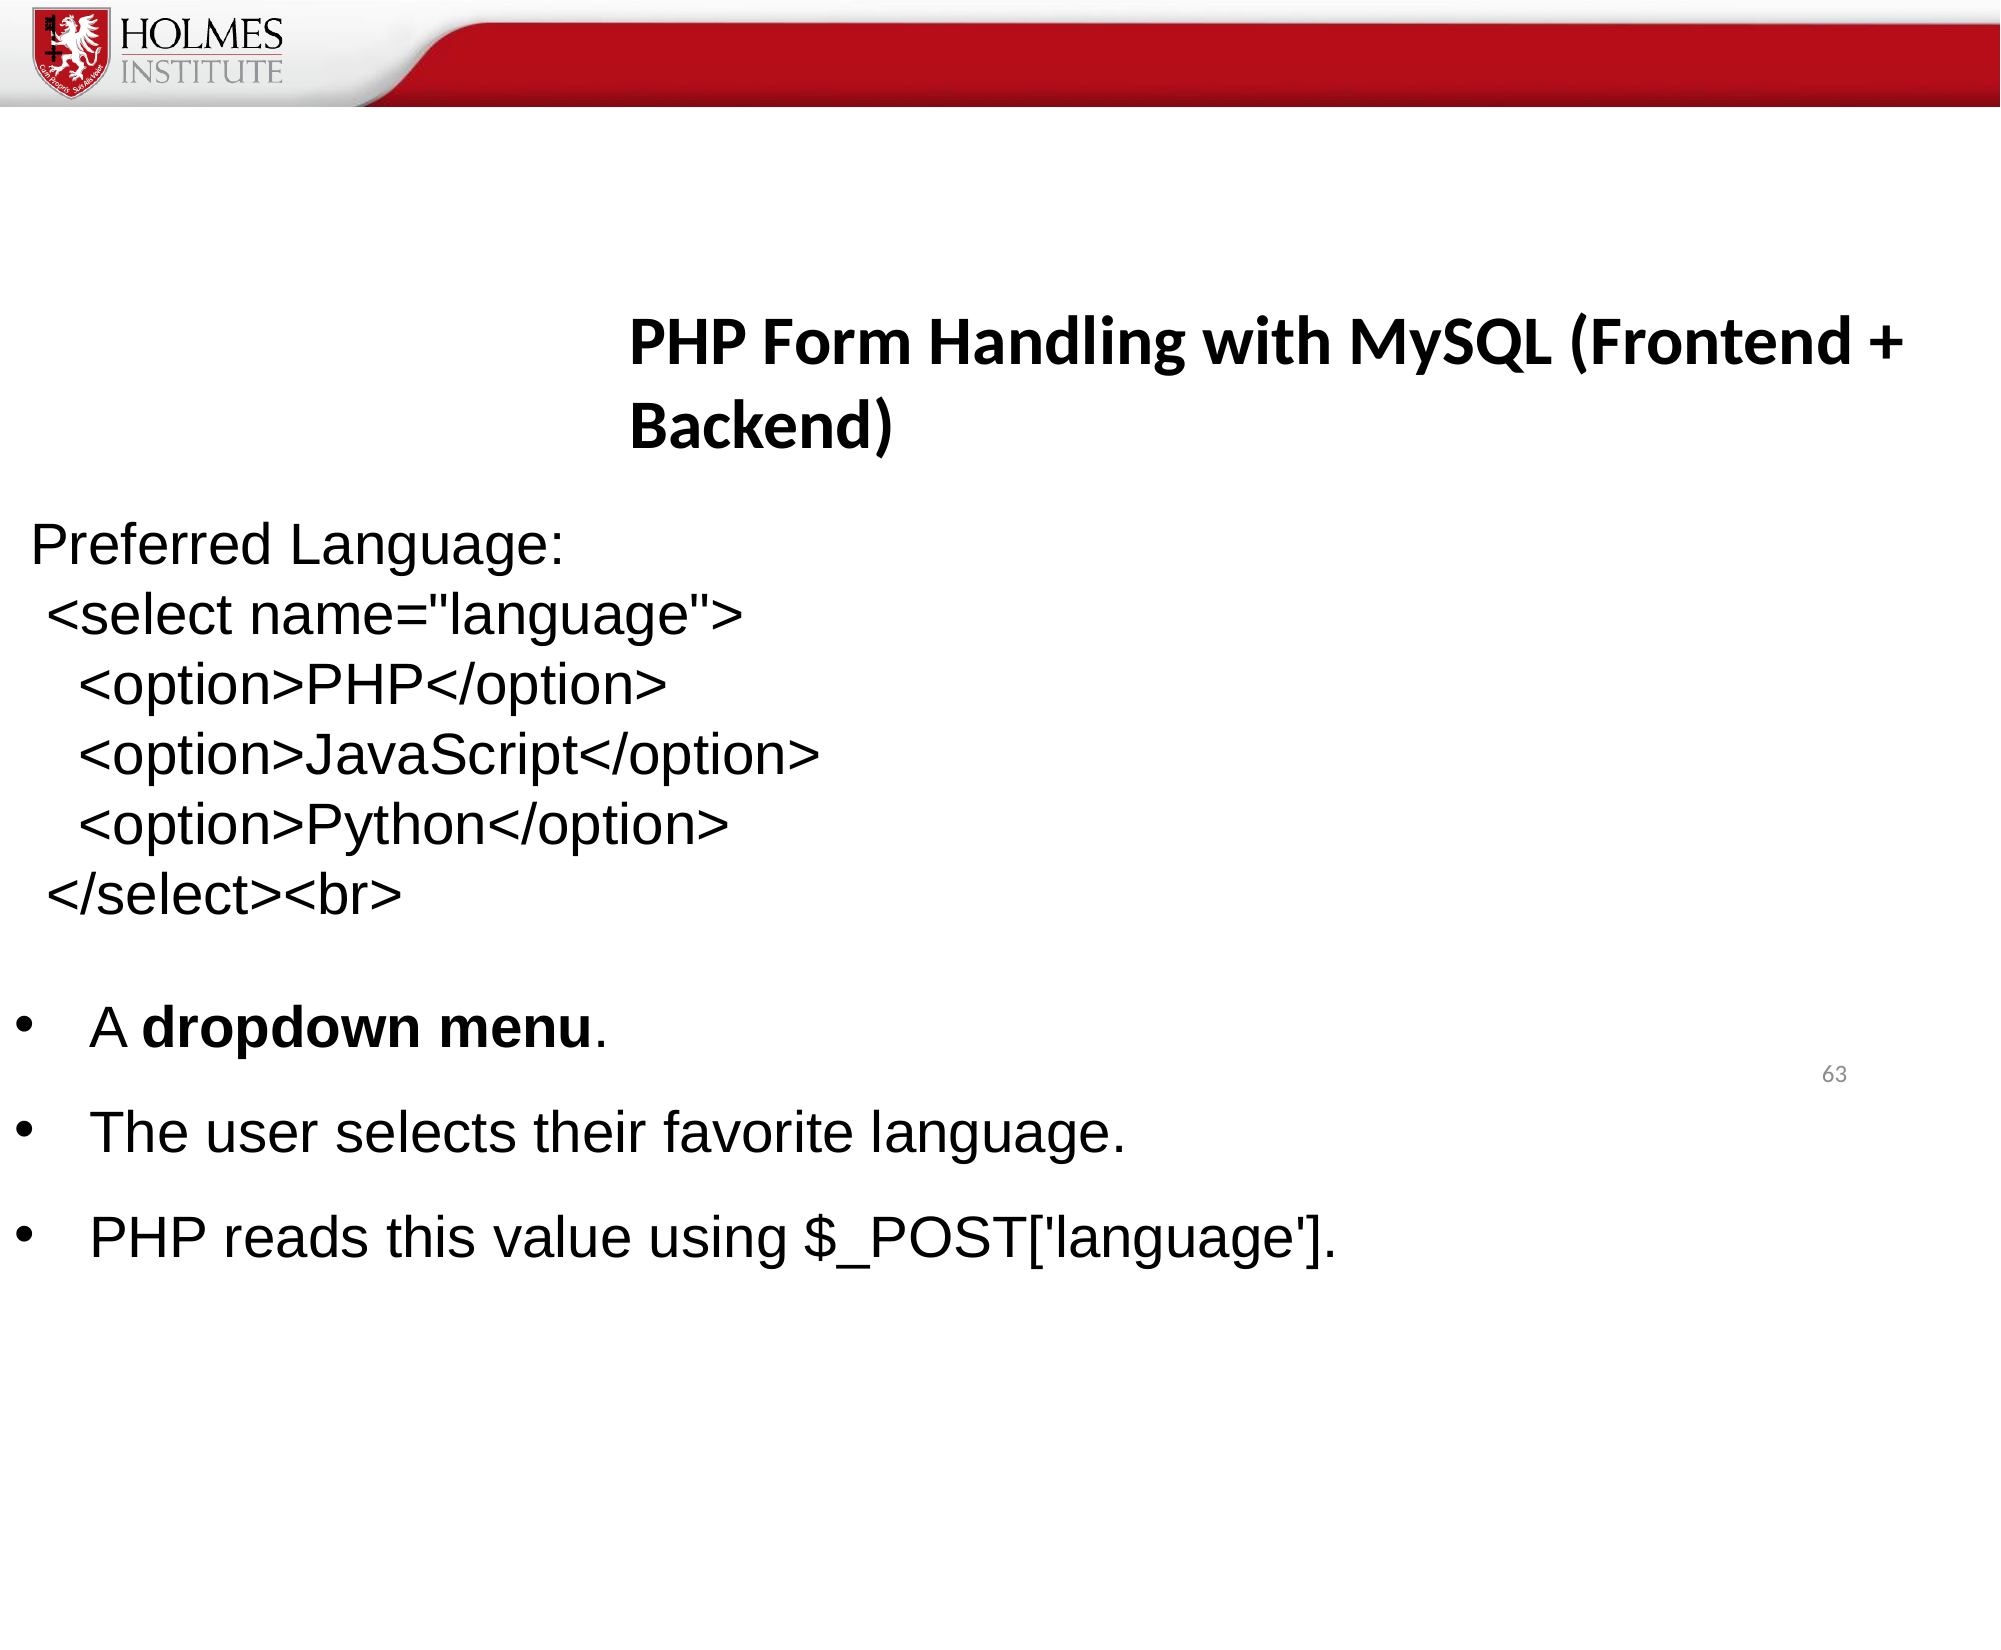

# PHP Form Handling with MySQL (Frontend + Backend)
 Preferred Language:
  <select name="language">
    <option>PHP</option>
    <option>JavaScript</option>
    <option>Python</option>
  </select><br>
A dropdown menu.
The user selects their favorite language.
PHP reads this value using $_POST['language'].
63